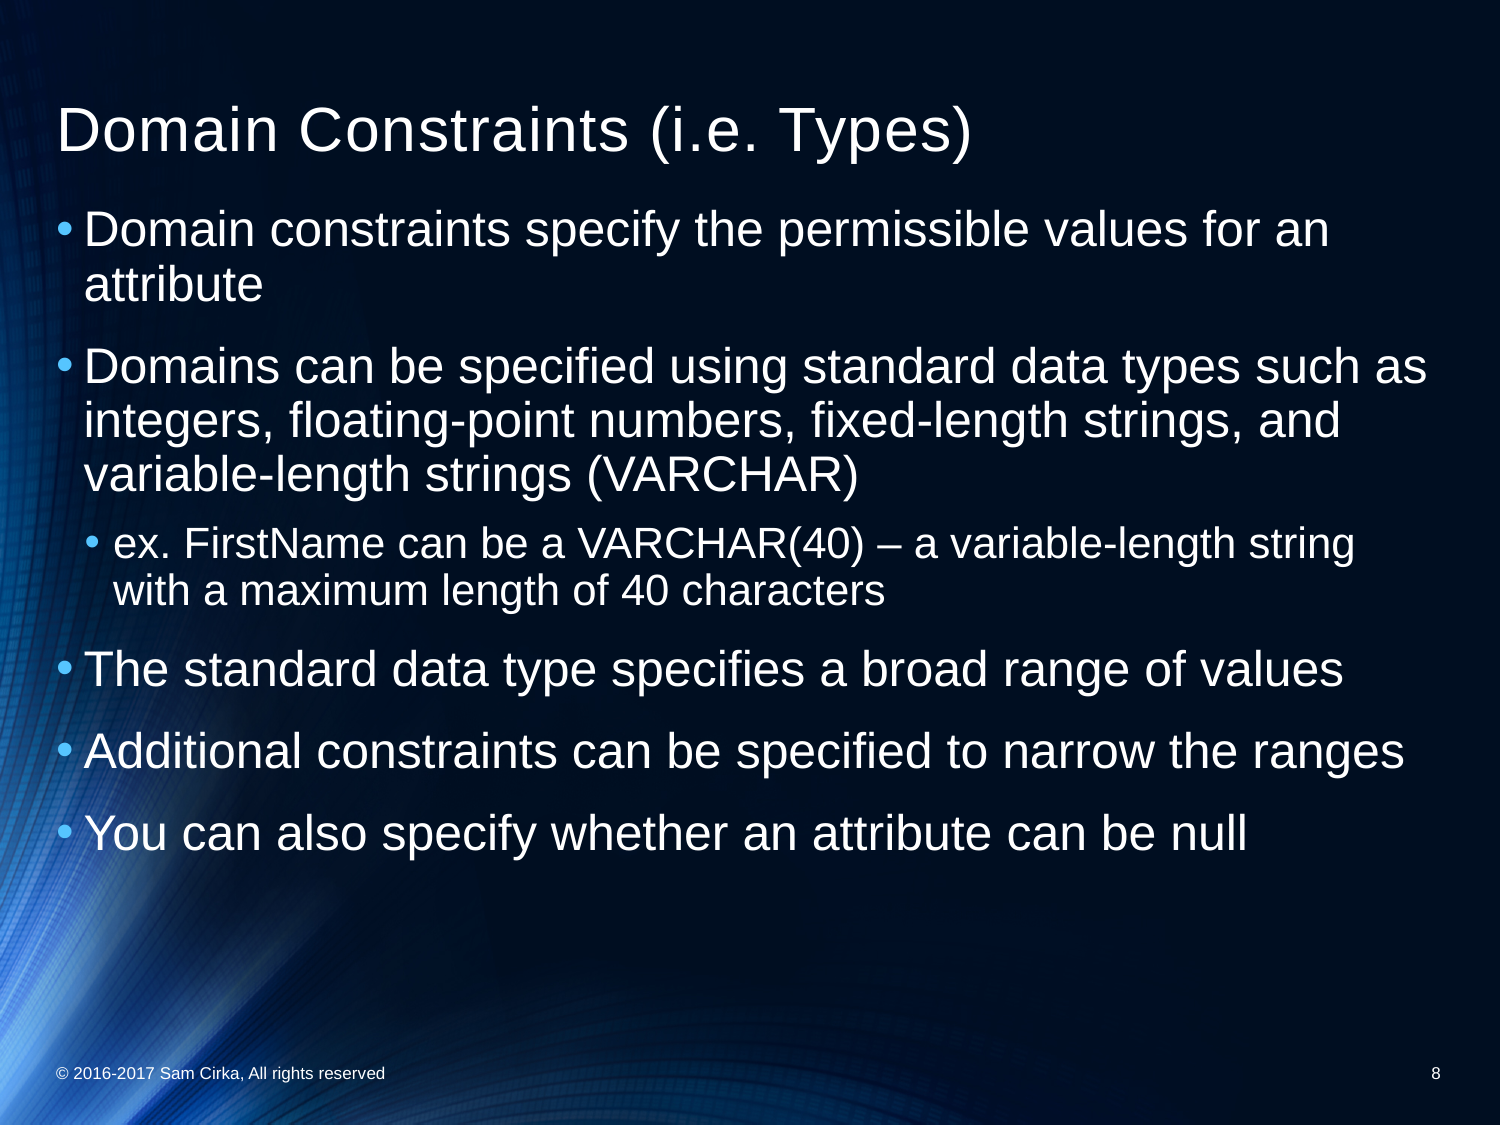

# Domain Constraints (i.e. Types)
Domain constraints specify the permissible values for an attribute
Domains can be specified using standard data types such as integers, floating-point numbers, fixed-length strings, and variable-length strings (VARCHAR)
ex. FirstName can be a VARCHAR(40) – a variable-length string with a maximum length of 40 characters
The standard data type specifies a broad range of values
Additional constraints can be specified to narrow the ranges
You can also specify whether an attribute can be null
© 2016-2017 Sam Cirka, All rights reserved
8